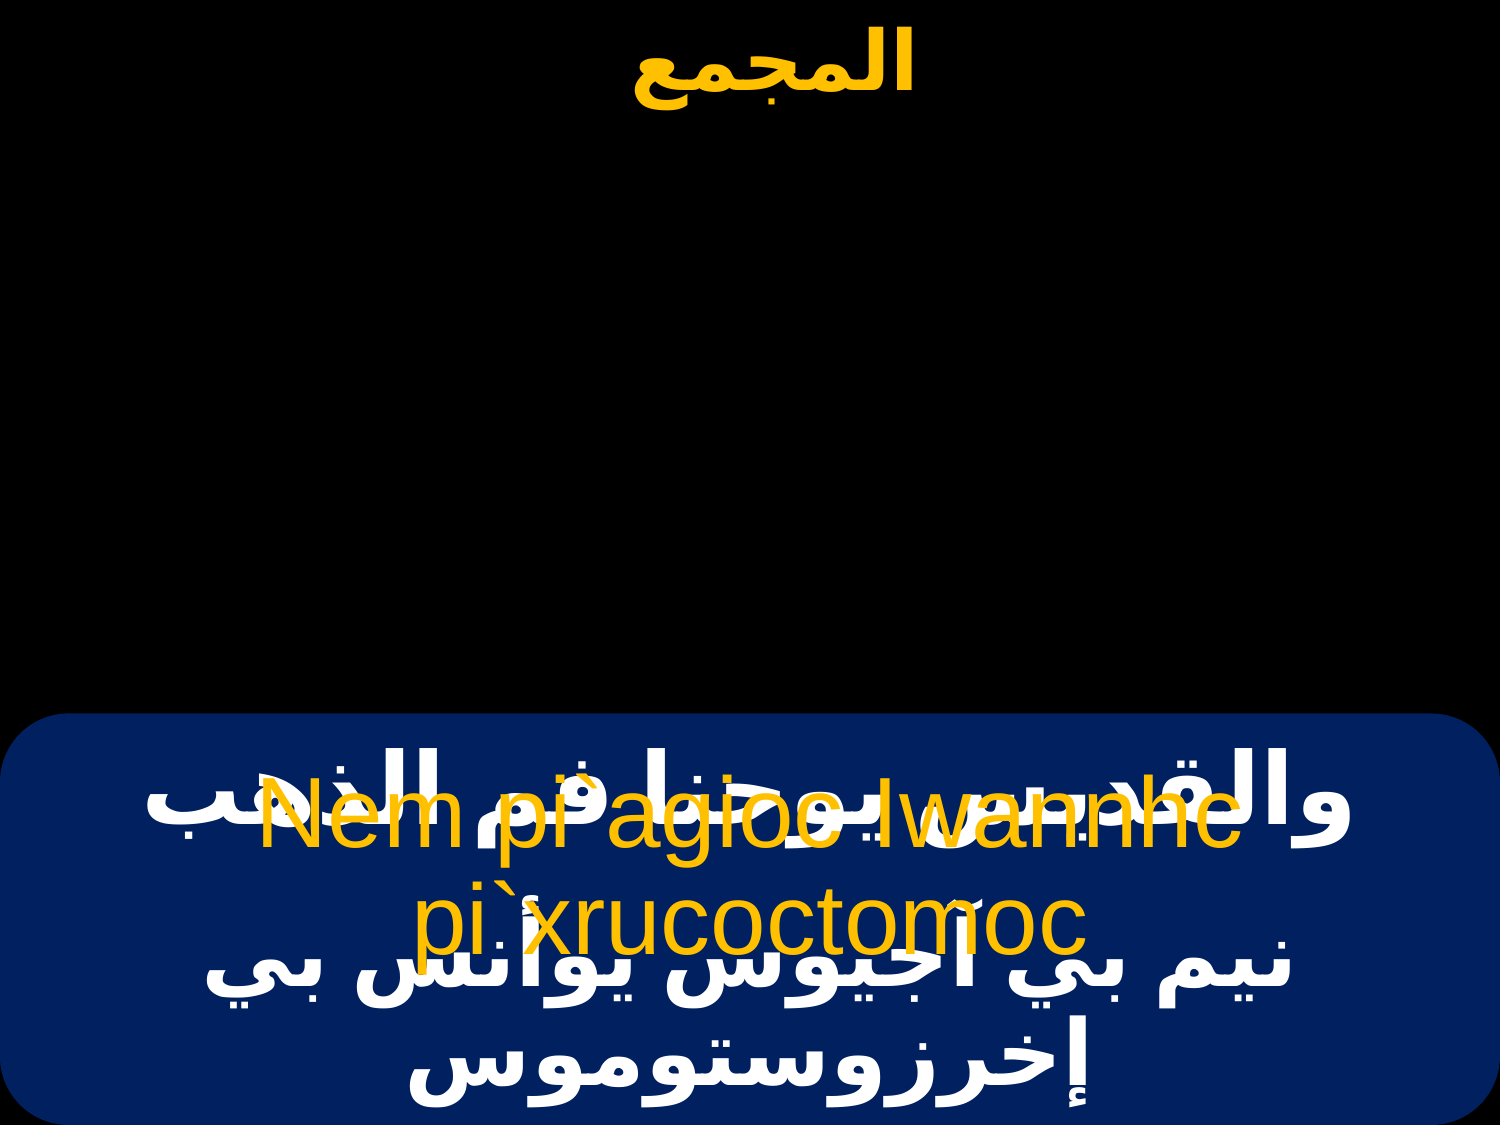

# والقديس يوحنا فم الذهب
Nem pi`agioc Iwannhc pi`xrucoctomoc
نيم بي آجيوس يوأنس بي إخرزوستوموس